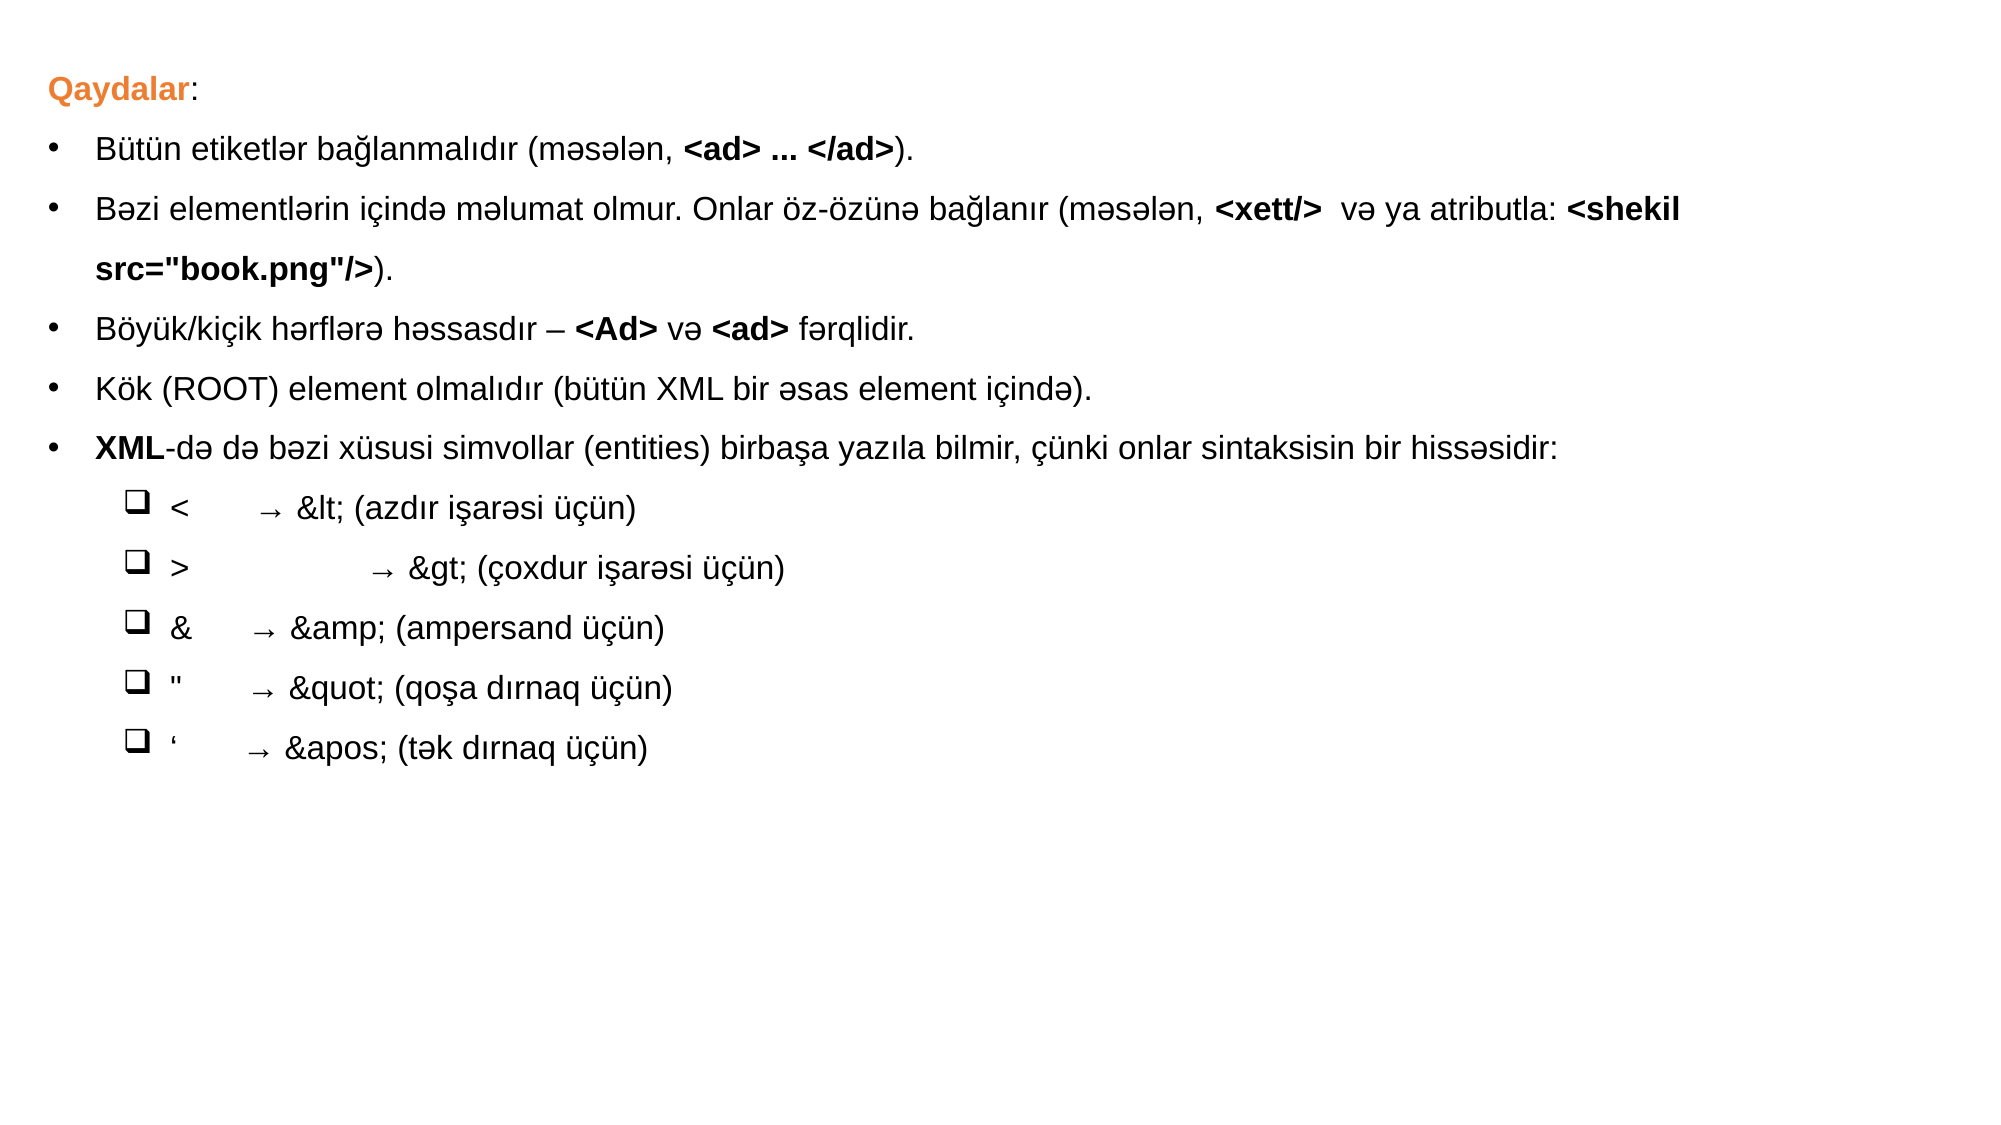

Qaydalar:
Bütün etiketlər bağlanmalıdır (məsələn, <ad> ... </ad>).
Bəzi elementlərin içində məlumat olmur. Onlar öz-özünə bağlanır (məsələn, <xett/>  və ya atributla: <shekil src="book.png"/>).
Böyük/kiçik hərflərə həssasdır – <Ad> və <ad> fərqlidir.
Kök (ROOT) element olmalıdır (bütün XML bir əsas element içində).
XML-də də bəzi xüsusi simvollar (entities) birbaşa yazıla bilmir, çünki onlar sintaksisin bir hissəsidir:
<       → &lt; (azdır işarəsi üçün)
> 	     → &gt; (çoxdur işarəsi üçün)
&      → &amp; (ampersand üçün)
"       → &quot; (qoşa dırnaq üçün)
‘       → &apos; (tək dırnaq üçün)